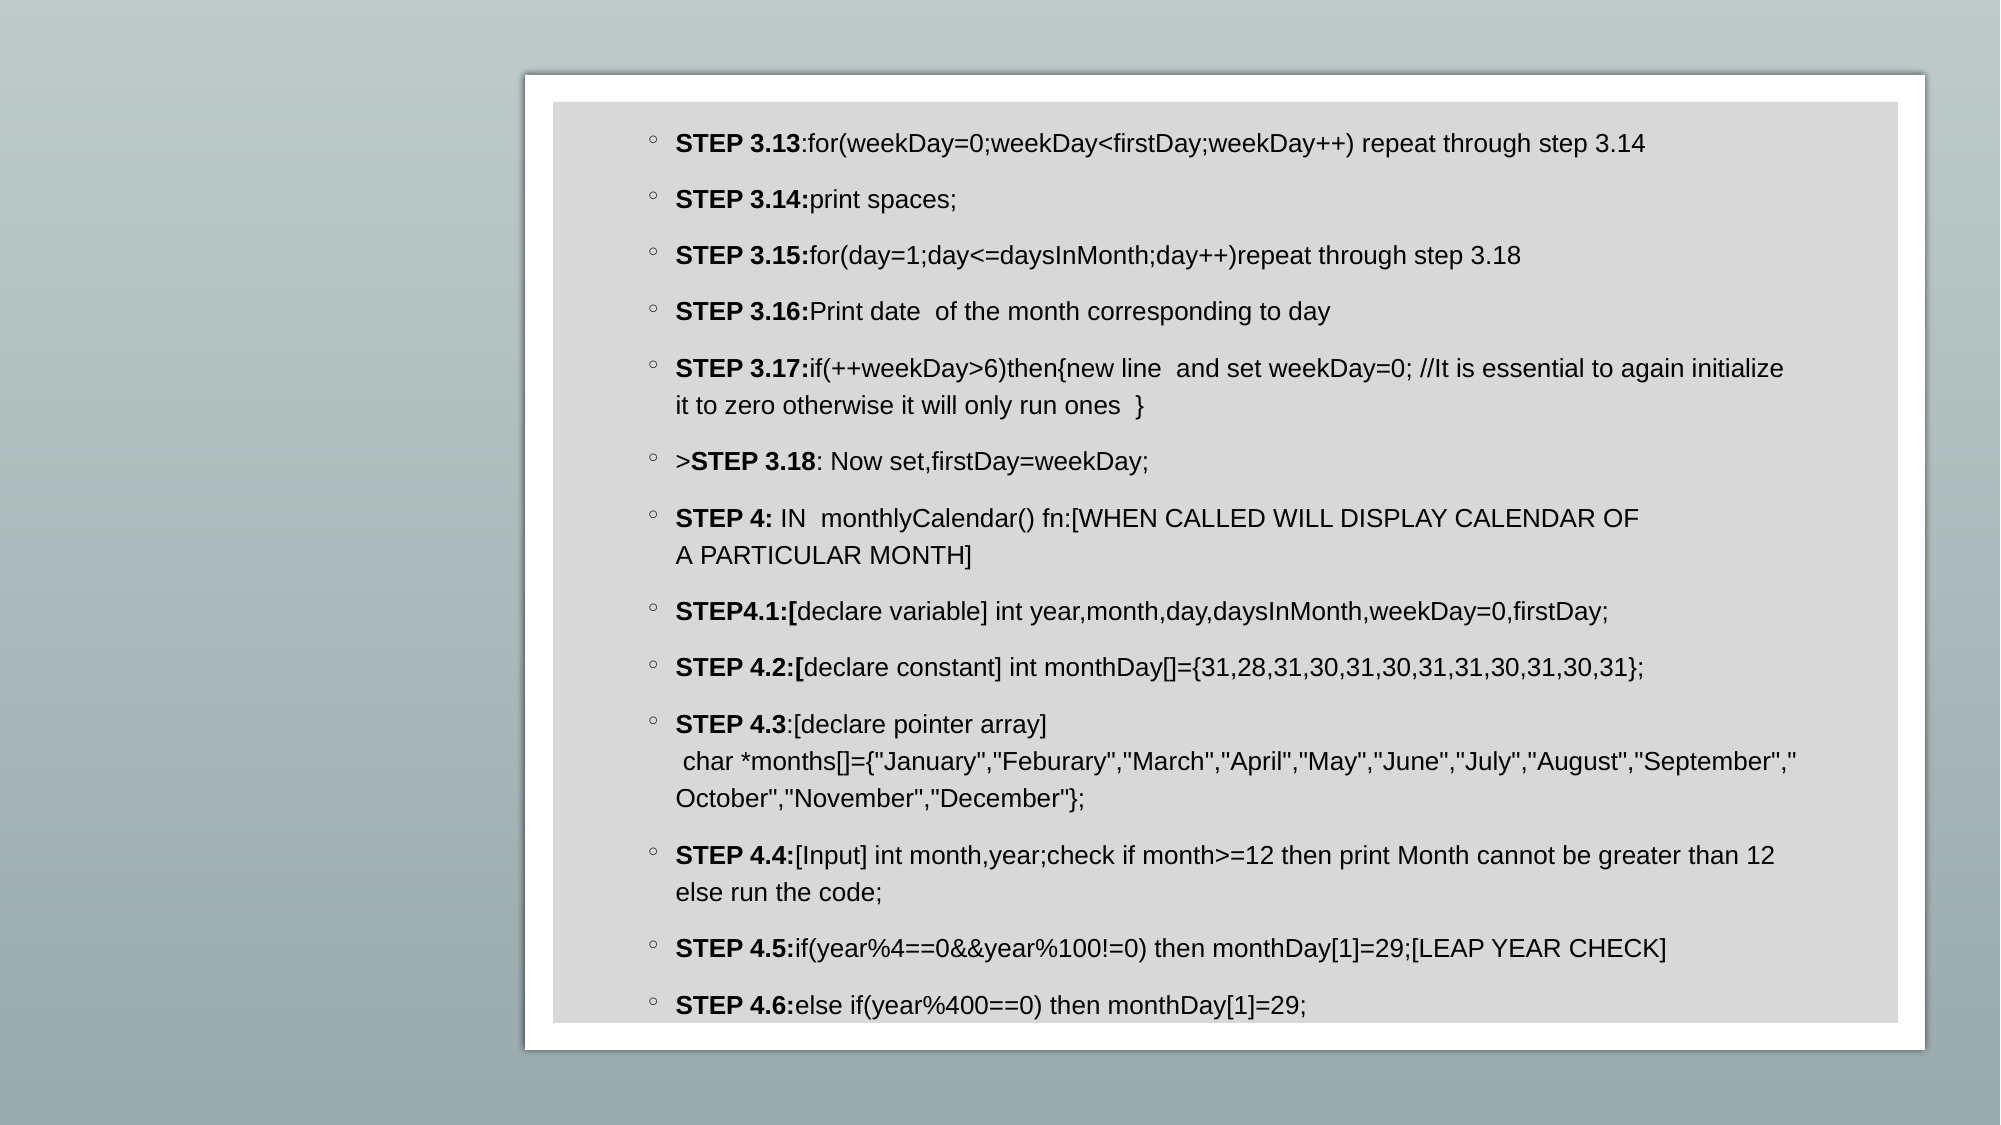

STEP 3.13:for(weekDay=0;weekDay<firstDay;weekDay++) repeat through step 3.14
STEP 3.14:print spaces;
STEP 3.15:for(day=1;day<=daysInMonth;day++)repeat through step 3.18
STEP 3.16:Print date  of the month corresponding to day
STEP 3.17:if(++weekDay>6)then{new line  and set weekDay=0; //It is essential to again initialize it to zero otherwise it will only run ones  }
>STEP 3.18: Now set,firstDay=weekDay;
STEP 4: IN  monthlyCalendar() fn:[WHEN CALLED WILL DISPLAY CALENDAR OF A PARTICULAR MONTH]
STEP4.1:[declare variable] int year,month,day,daysInMonth,weekDay=0,firstDay;
STEP 4.2:[declare constant] int monthDay[]={31,28,31,30,31,30,31,31,30,31,30,31};
STEP 4.3:[declare pointer array]   char *months[]={"January","Feburary","March","April","May","June","July","August","September","October","November","December"};
STEP 4.4:[Input] int month,year;check if month>=12 then print Month cannot be greater than 12 else run the code;
STEP 4.5:if(year%4==0&&year%100!=0) then monthDay[1]=29;[LEAP YEAR CHECK]
STEP 4.6:else if(year%400==0) then monthDay[1]=29;